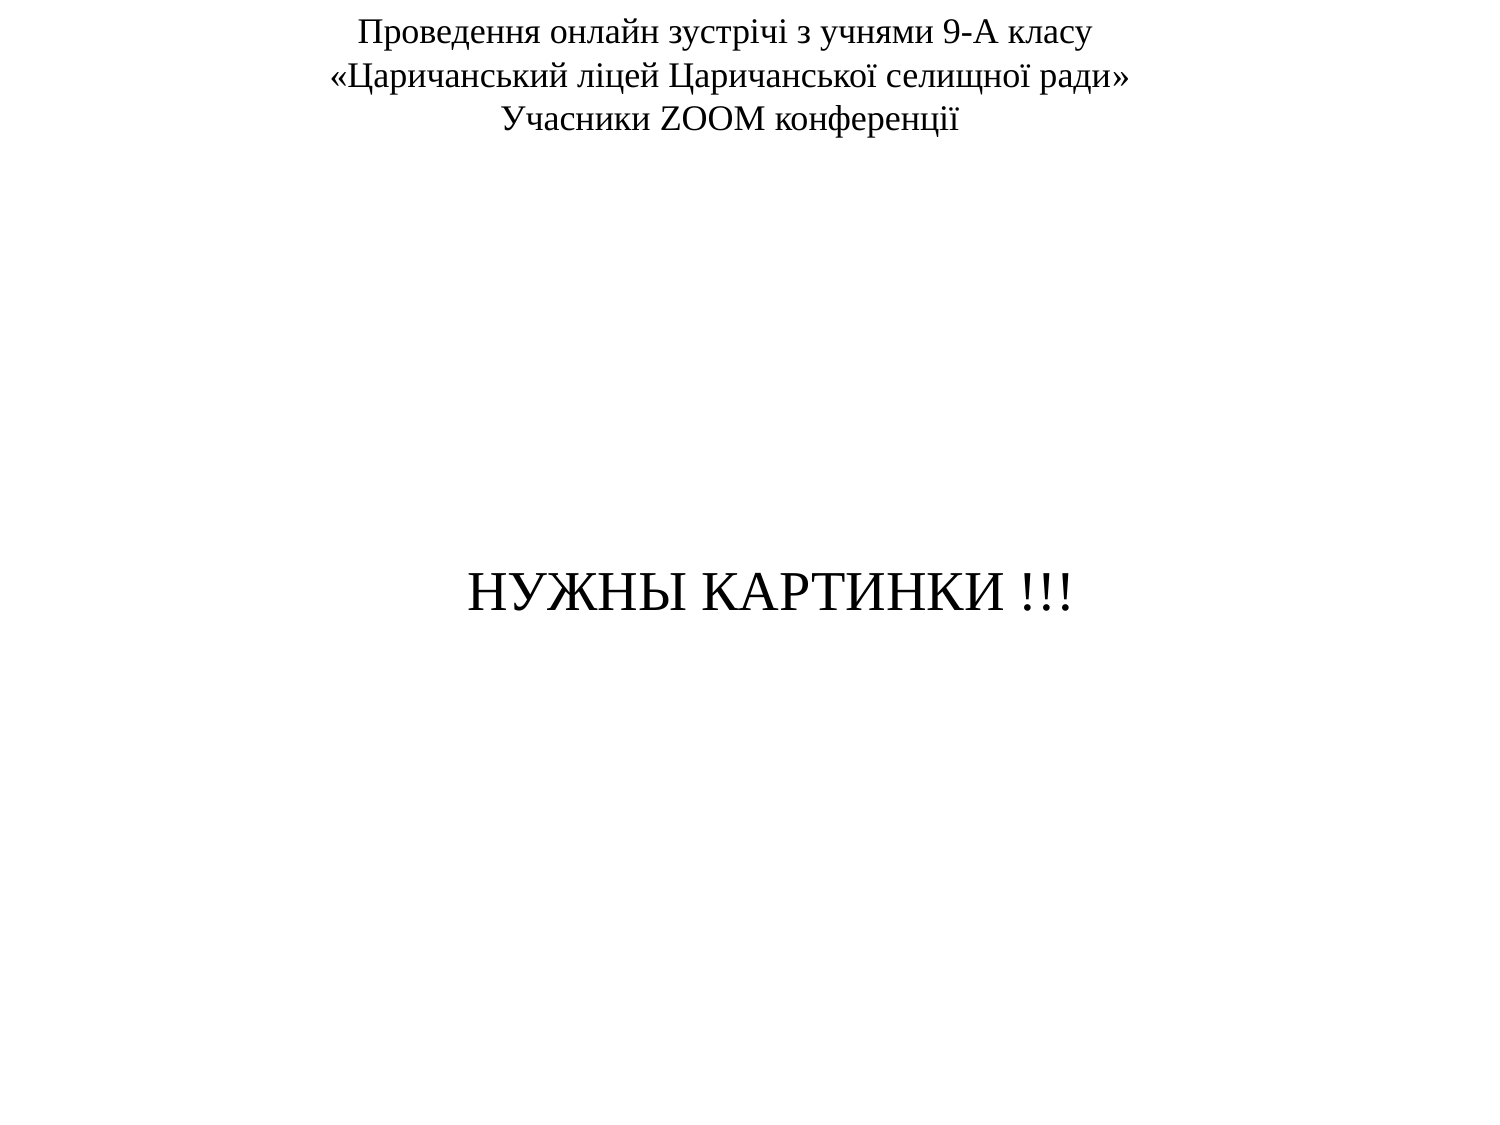

Проведення онлайн зустрічі з учнями 9-А класу
«Царичанський ліцей Царичанської селищної ради»
Учасники ZOOM конференції
НУЖНЫ КАРТИНКИ !!!